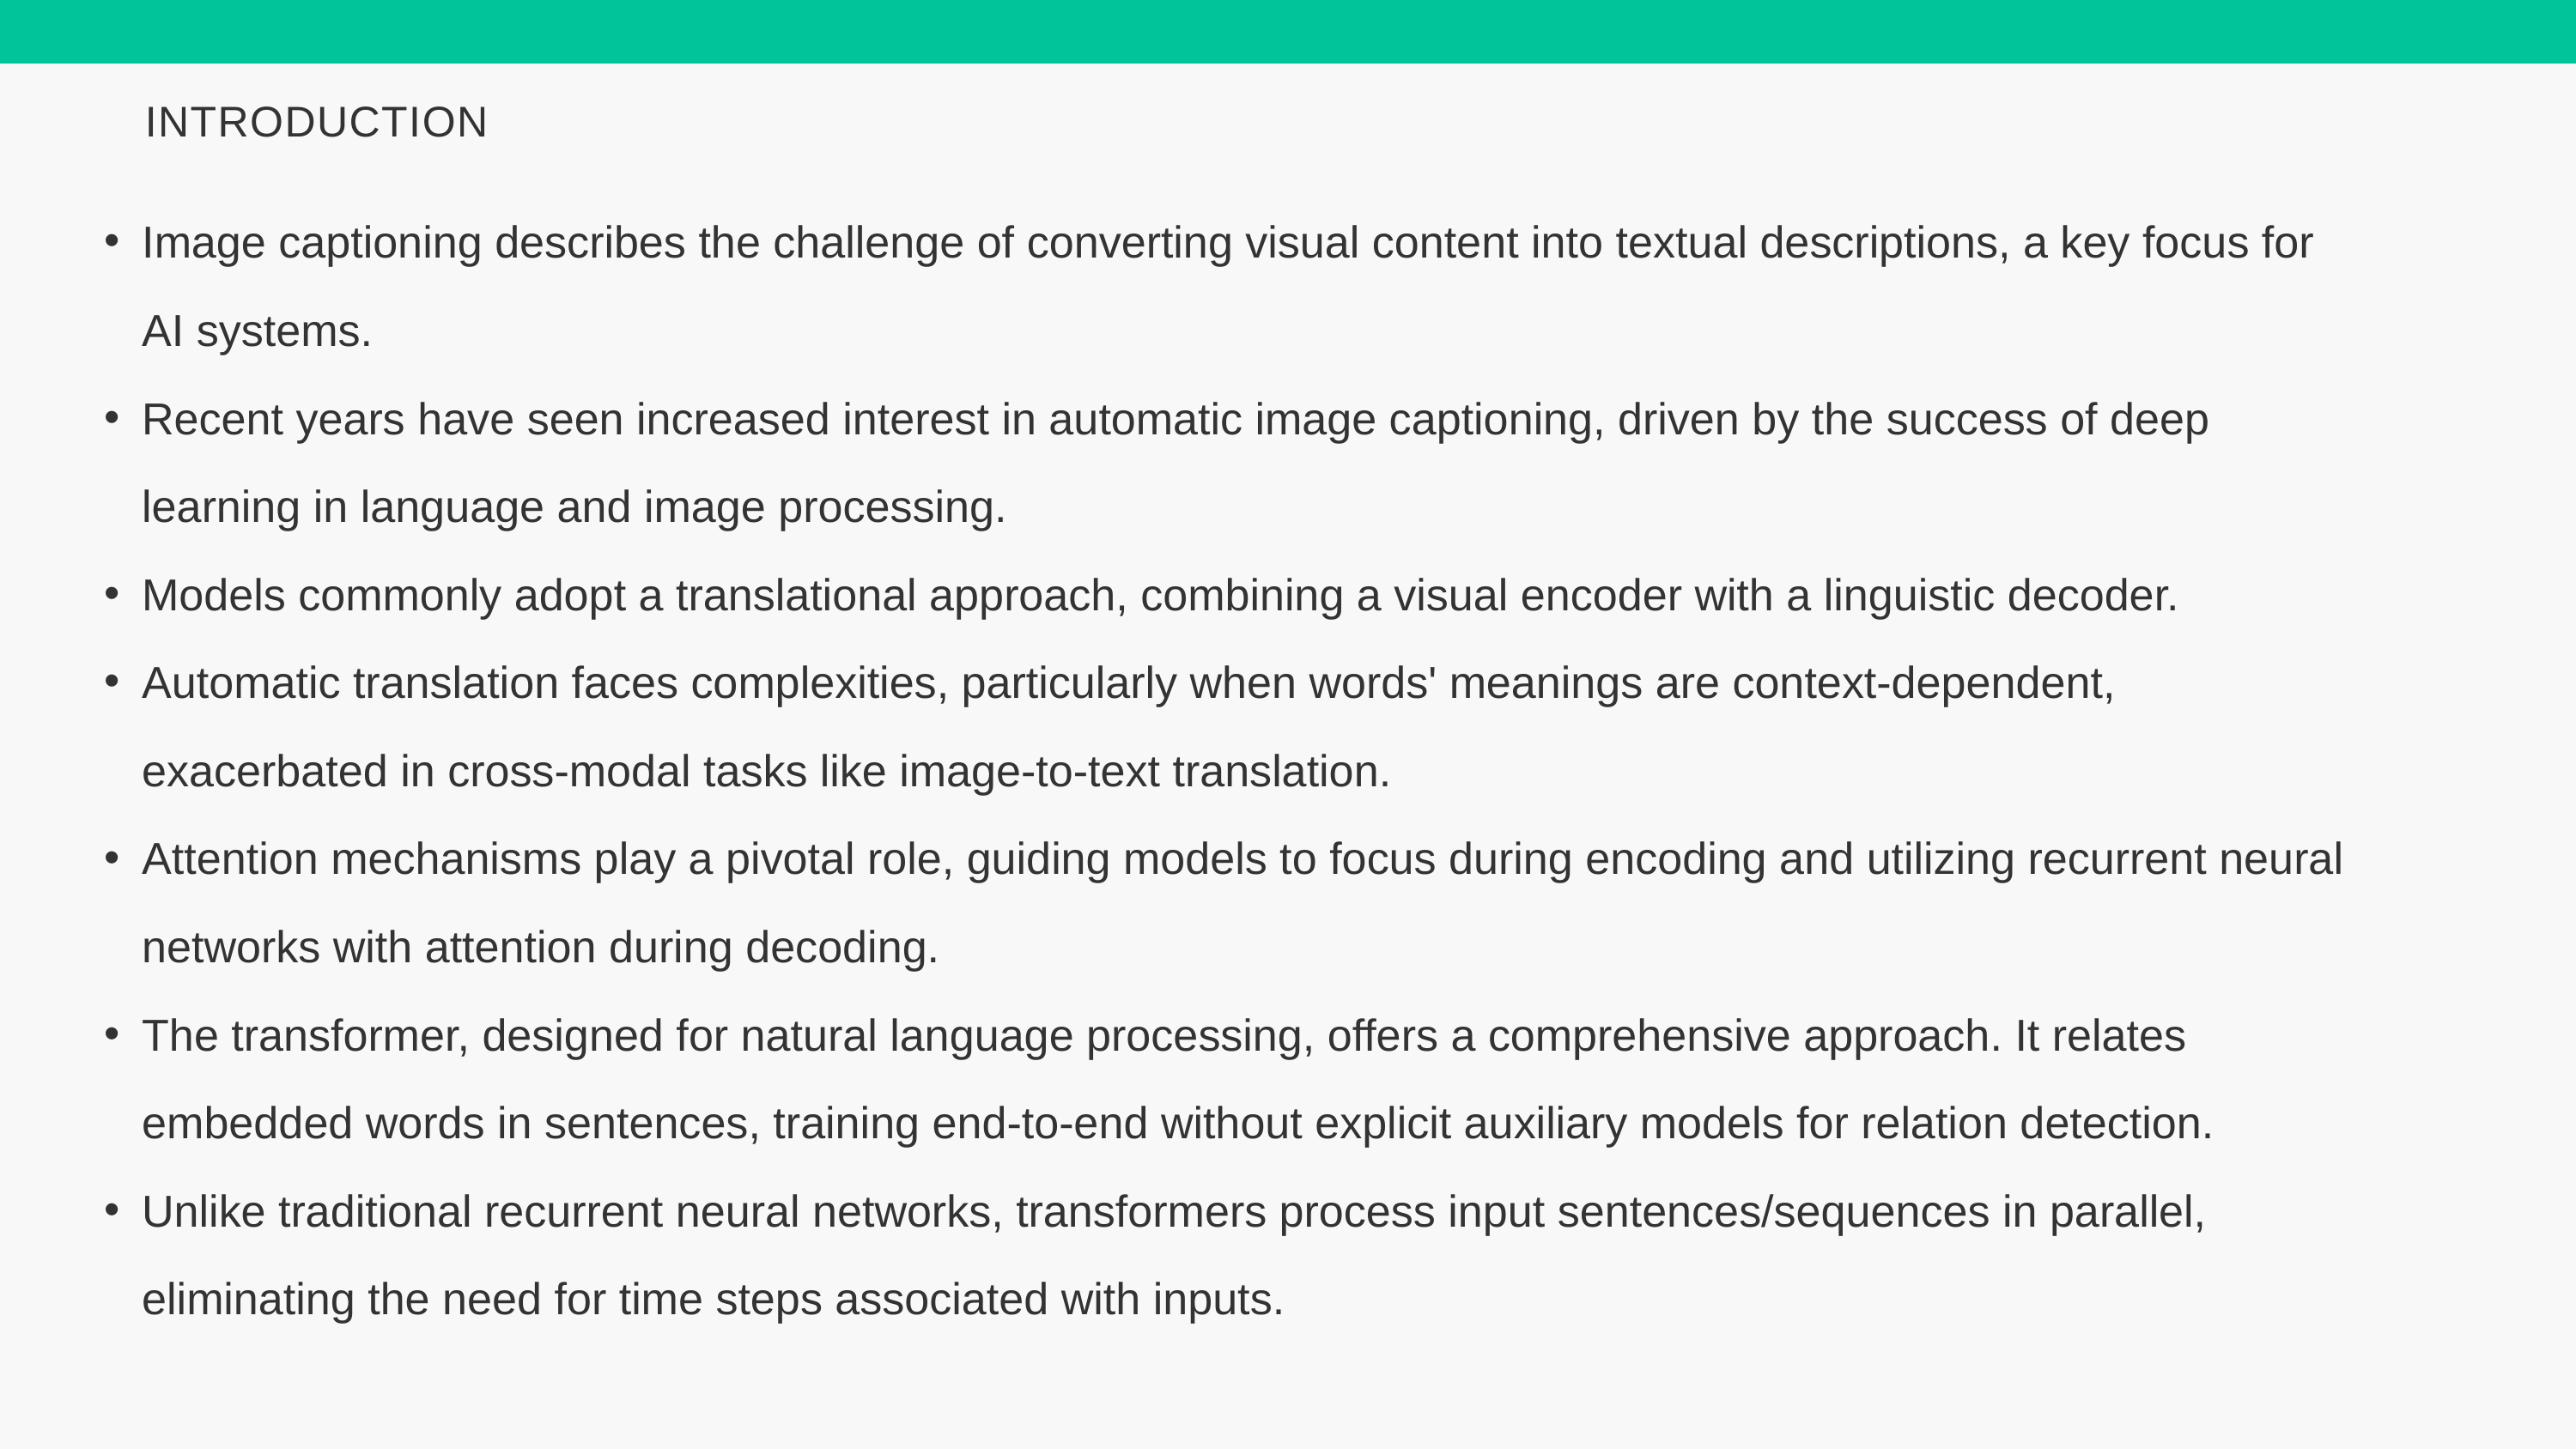

INTRODUCTION
Image captioning describes the challenge of converting visual content into textual descriptions, a key focus for AI systems.
Recent years have seen increased interest in automatic image captioning, driven by the success of deep learning in language and image processing.
Models commonly adopt a translational approach, combining a visual encoder with a linguistic decoder.
Automatic translation faces complexities, particularly when words' meanings are context-dependent, exacerbated in cross-modal tasks like image-to-text translation.
Attention mechanisms play a pivotal role, guiding models to focus during encoding and utilizing recurrent neural networks with attention during decoding.
The transformer, designed for natural language processing, offers a comprehensive approach. It relates embedded words in sentences, training end-to-end without explicit auxiliary models for relation detection.
Unlike traditional recurrent neural networks, transformers process input sentences/sequences in parallel, eliminating the need for time steps associated with inputs.